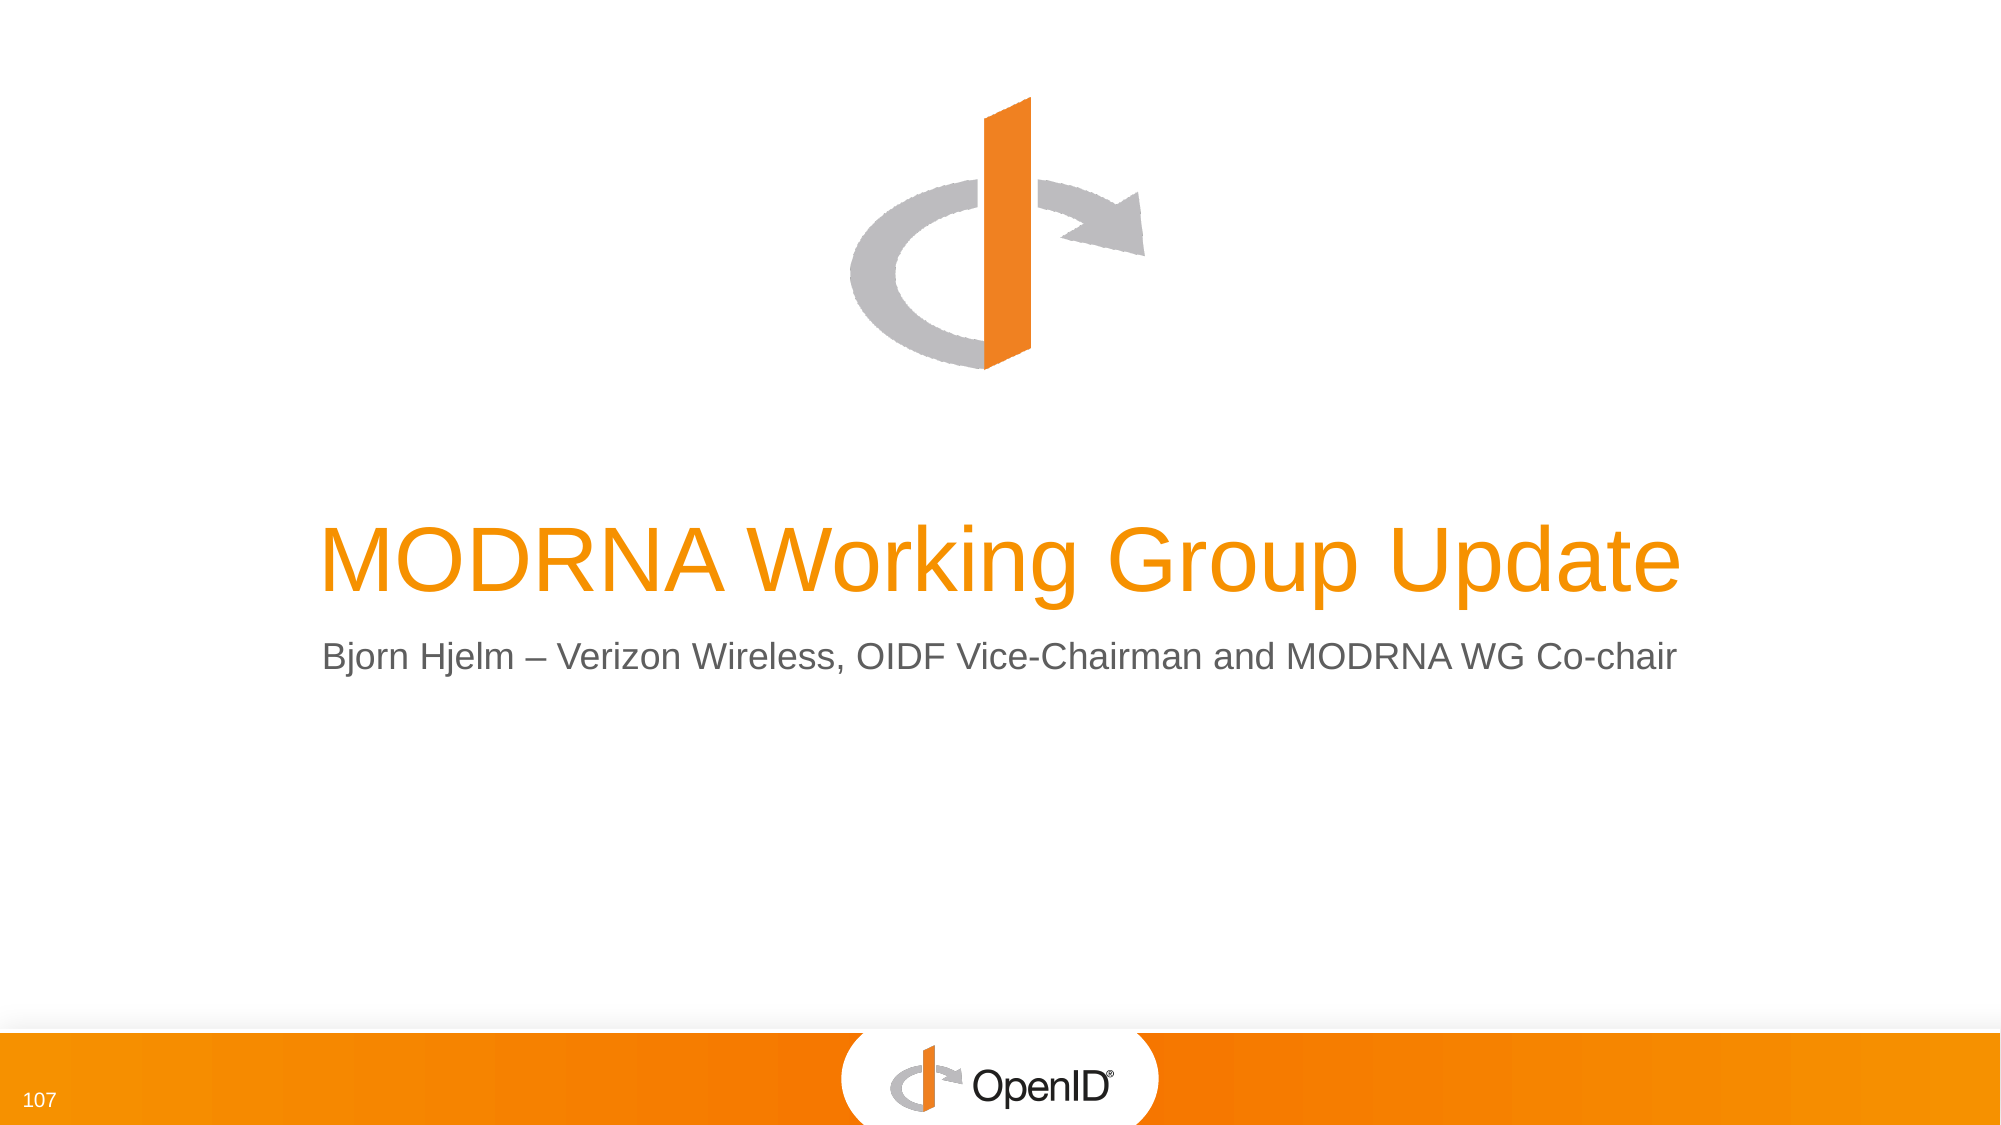

MODRNA Working Group Update
Bjorn Hjelm – Verizon Wireless, OIDF Vice-Chairman and MODRNA WG Co-chair